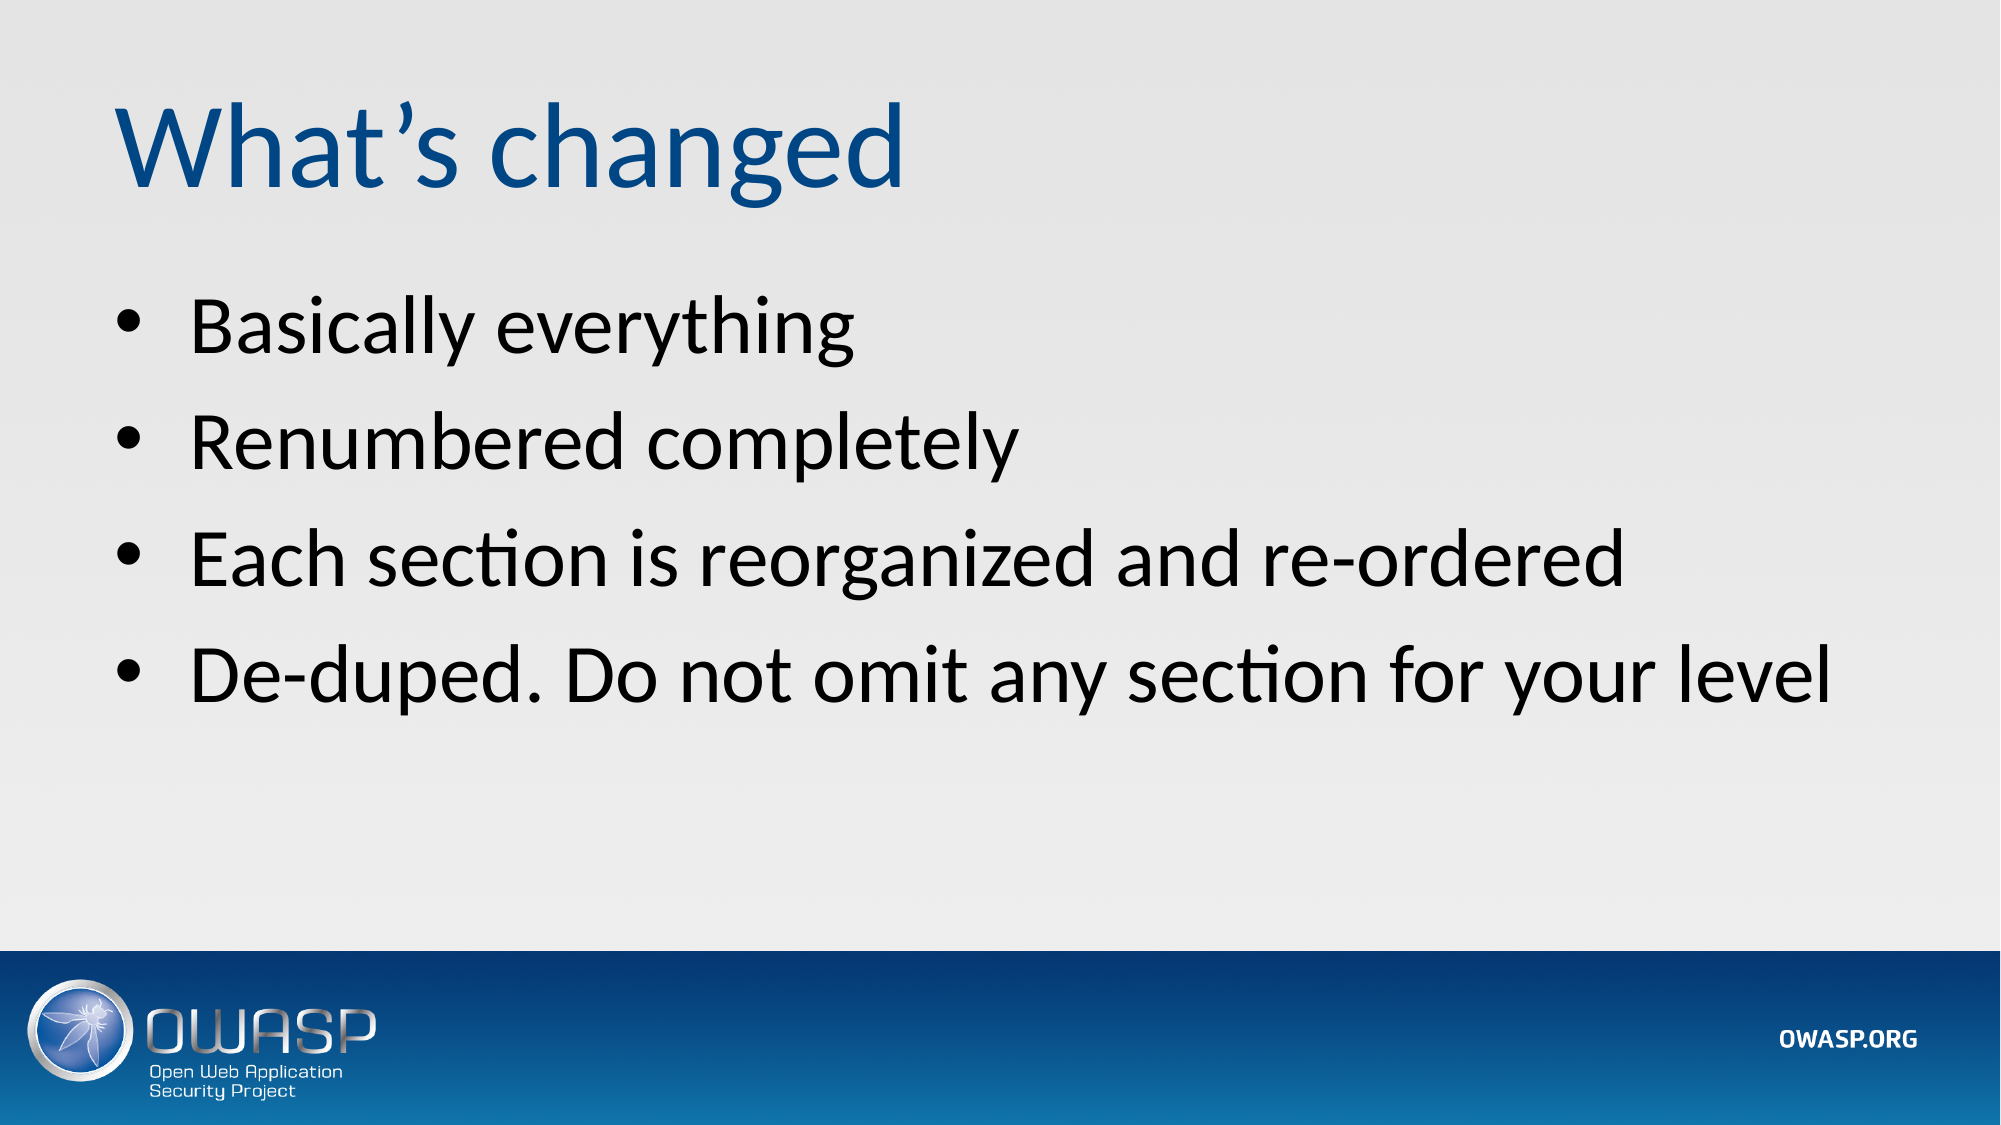

# What’s changed
Basically everything
Renumbered completely
Each section is reorganized and re-ordered
De-duped. Do not omit any section for your level